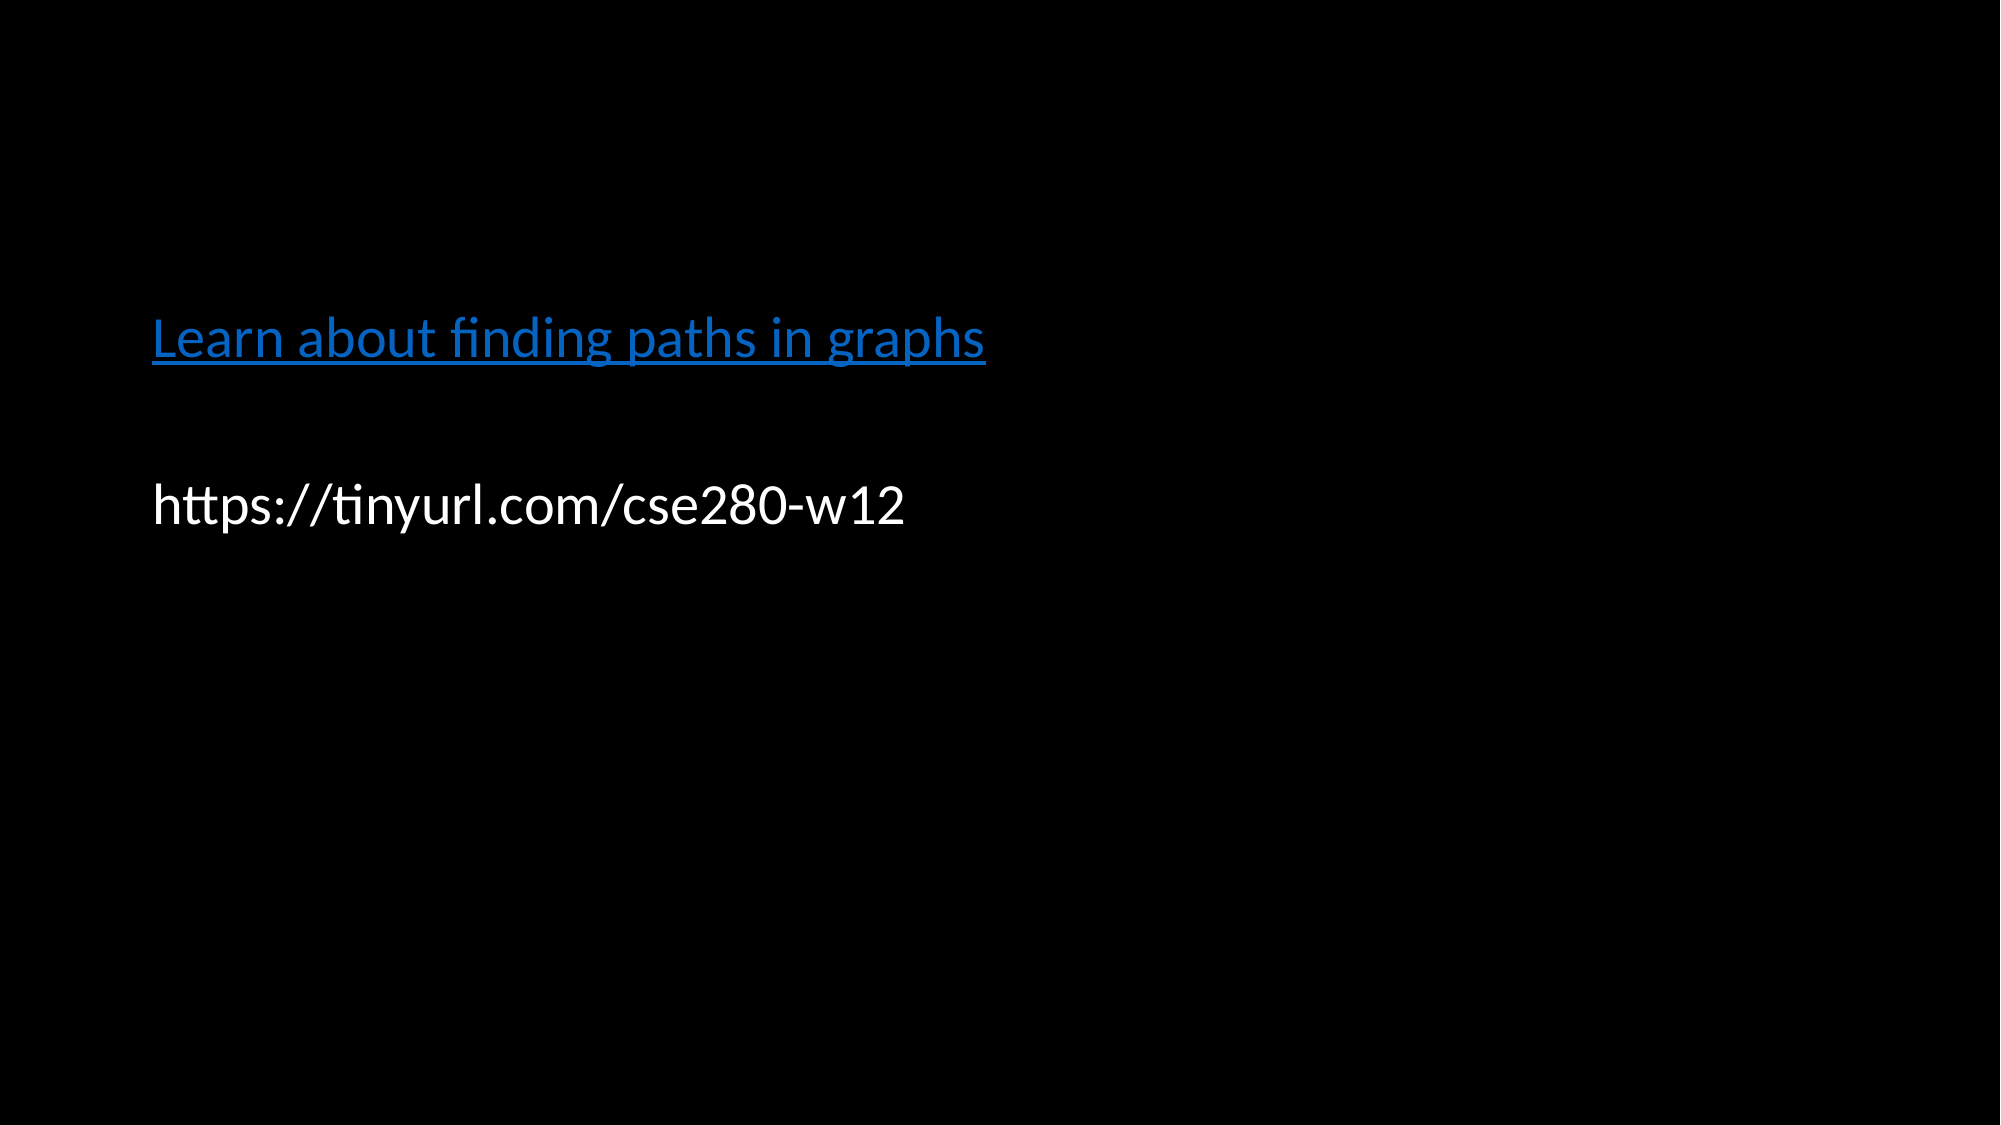

#
Learn about finding paths in graphs

https://tinyurl.com/cse280-w12